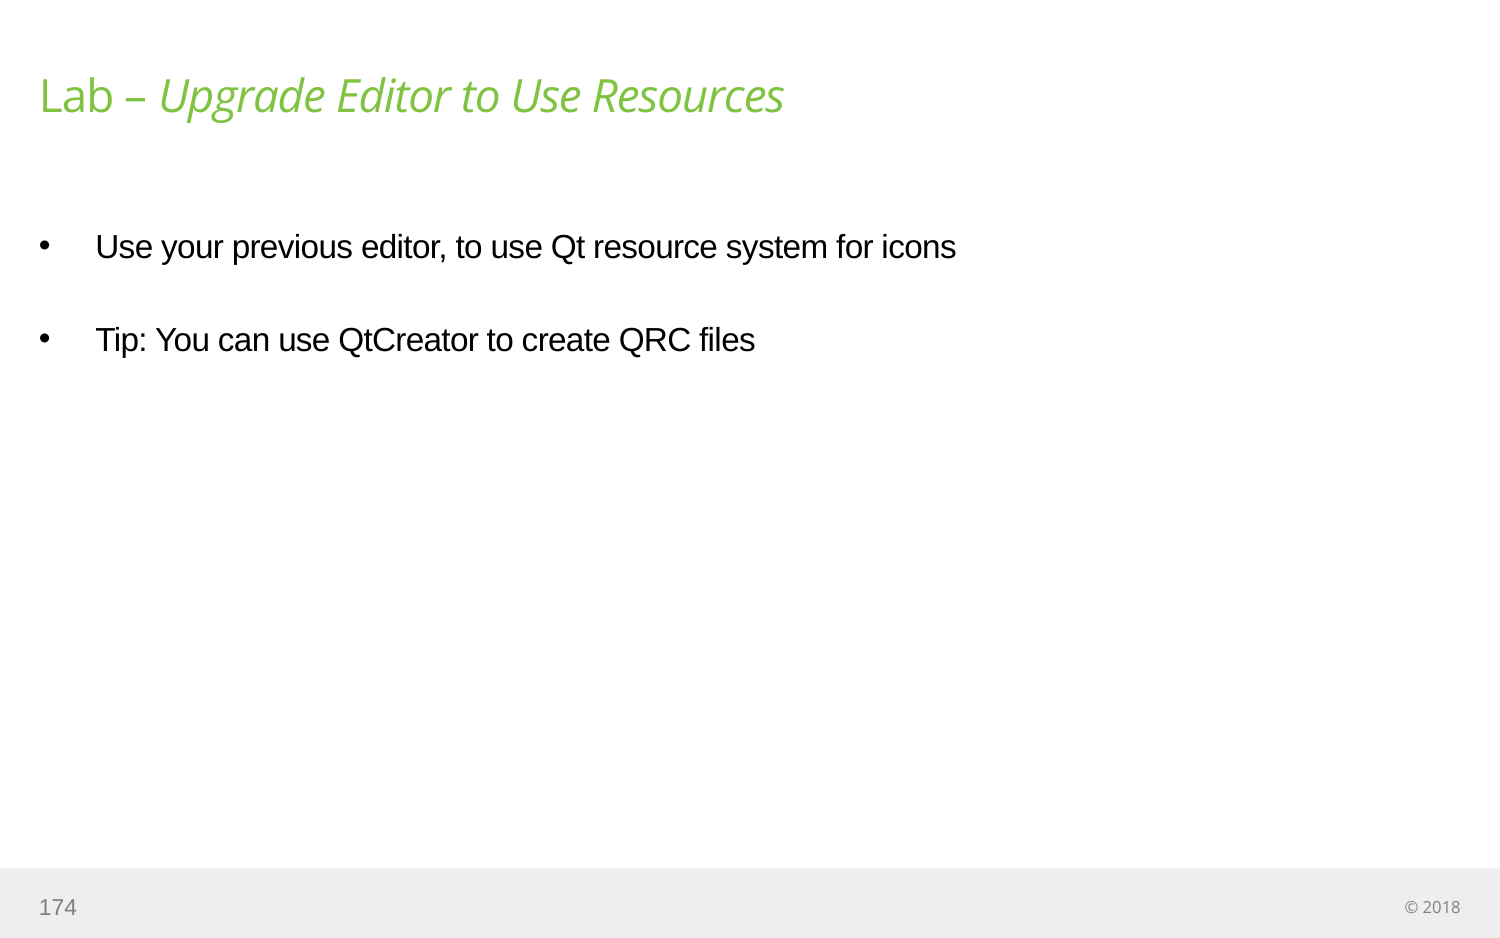

# Lab – Upgrade Editor to Use Resources
Use your previous editor, to use Qt resource system for icons

Tip: You can use QtCreator to create QRC files
174
© 2018